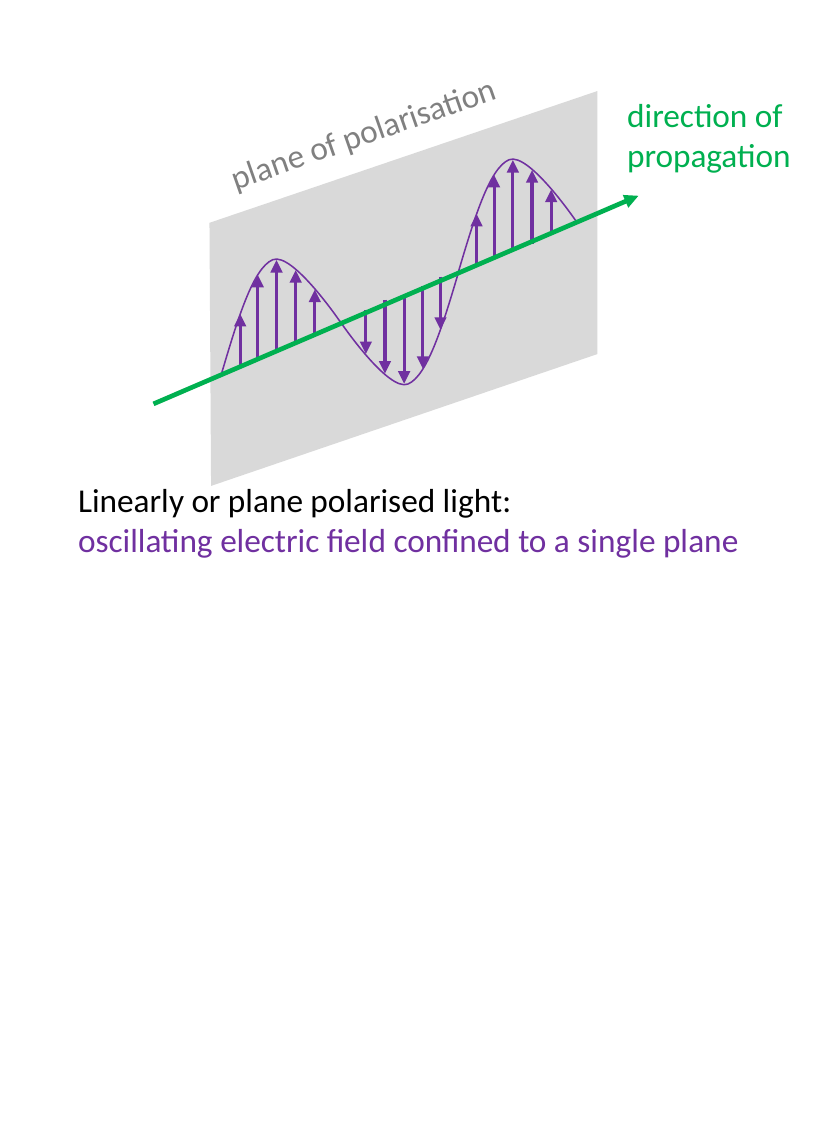

direction of propagation

plane of polarisation

Linearly or plane polarised light:
oscillating electric field confined to a single plane